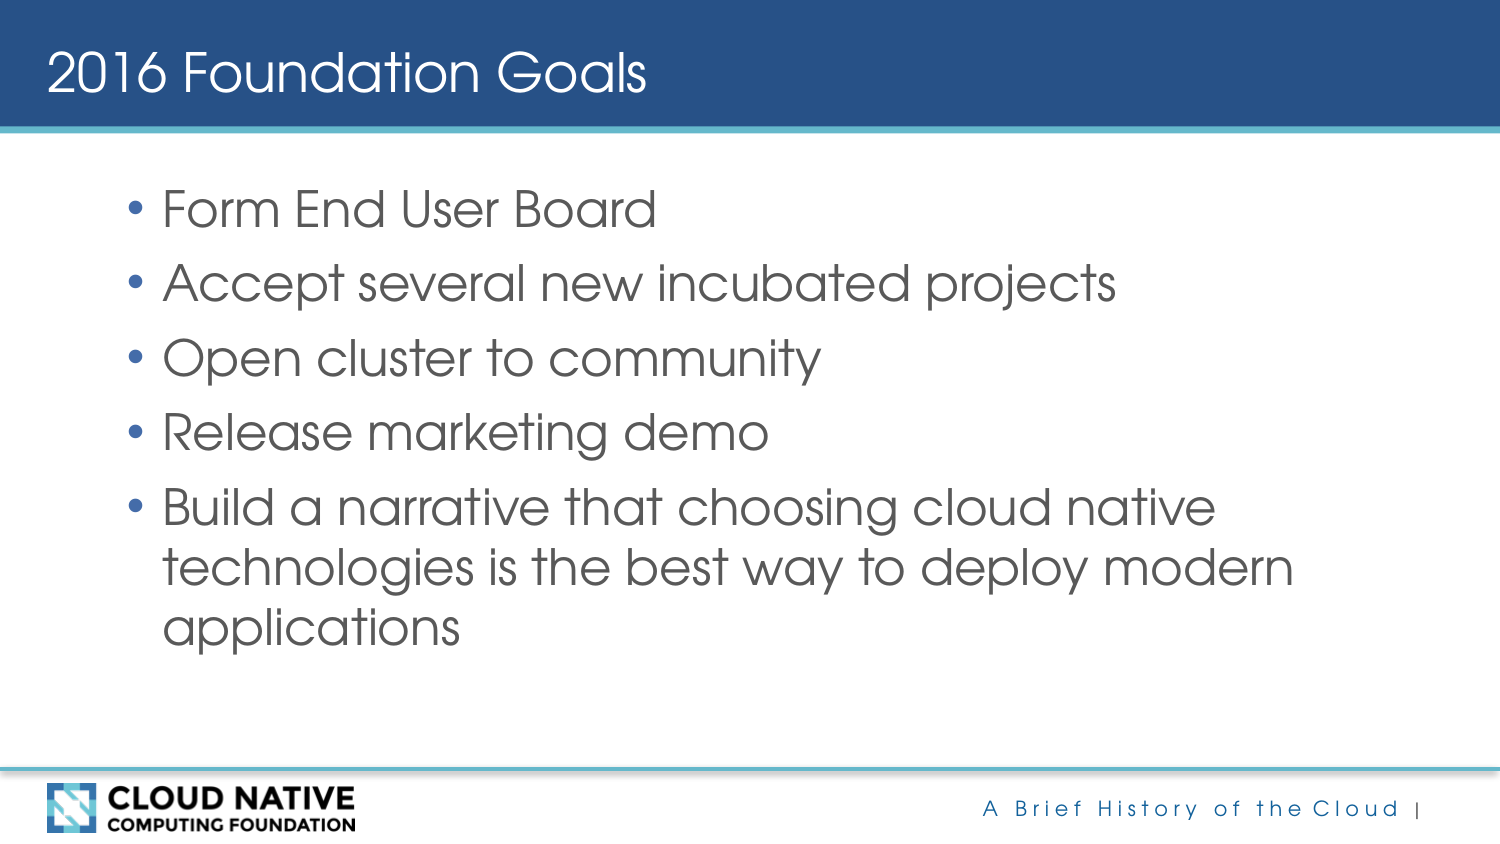

# 2016 Foundation Goals
Form End User Board
Accept several new incubated projects
Open cluster to community
Release marketing demo
Build a narrative that choosing cloud native technologies is the best way to deploy modern applications